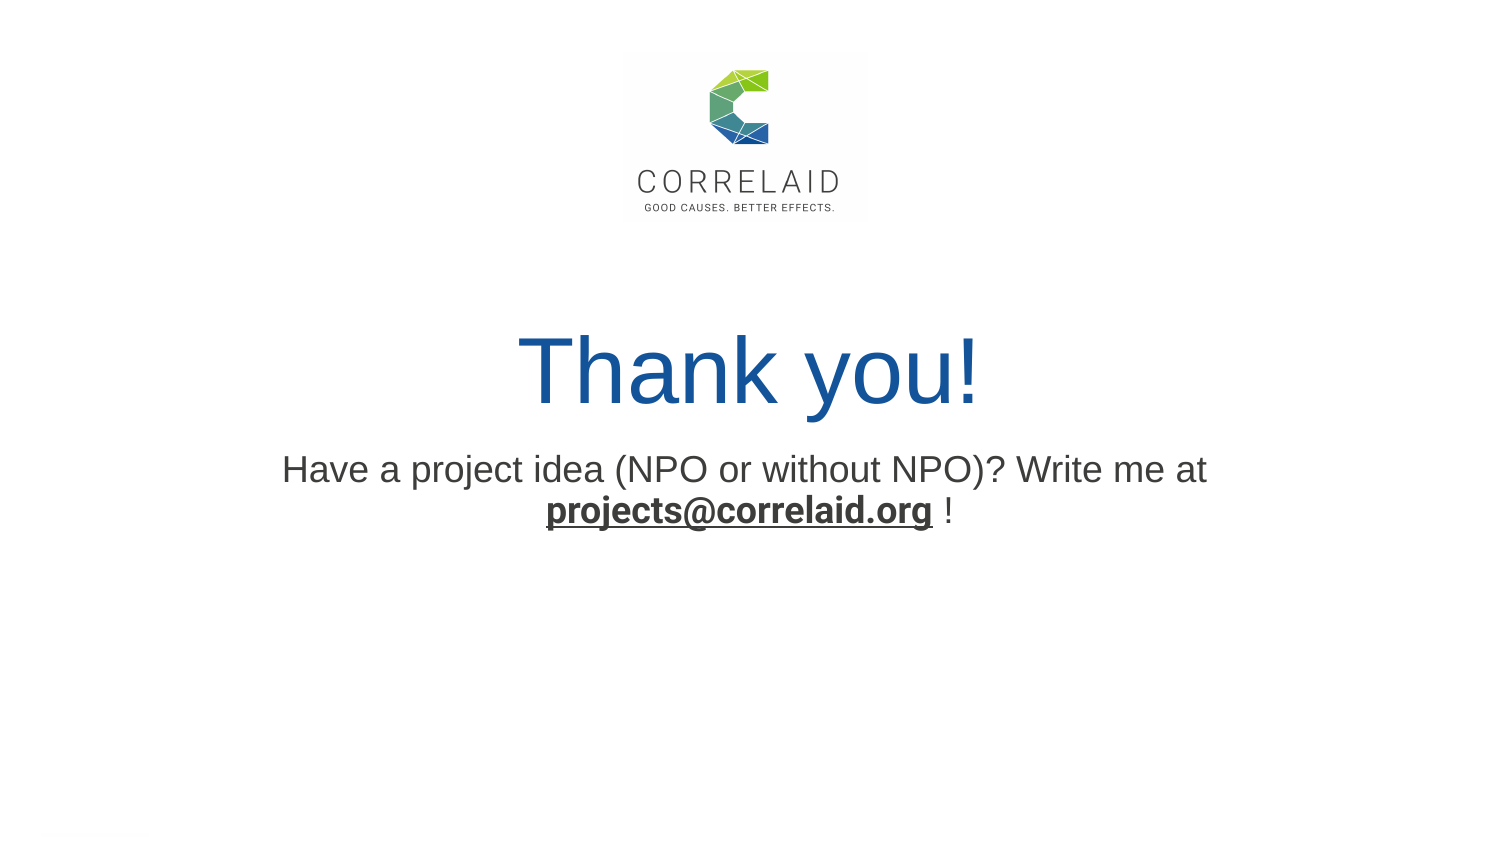

# Thank you!
Have a project idea (NPO or without NPO)? Write me at projects@correlaid.org !